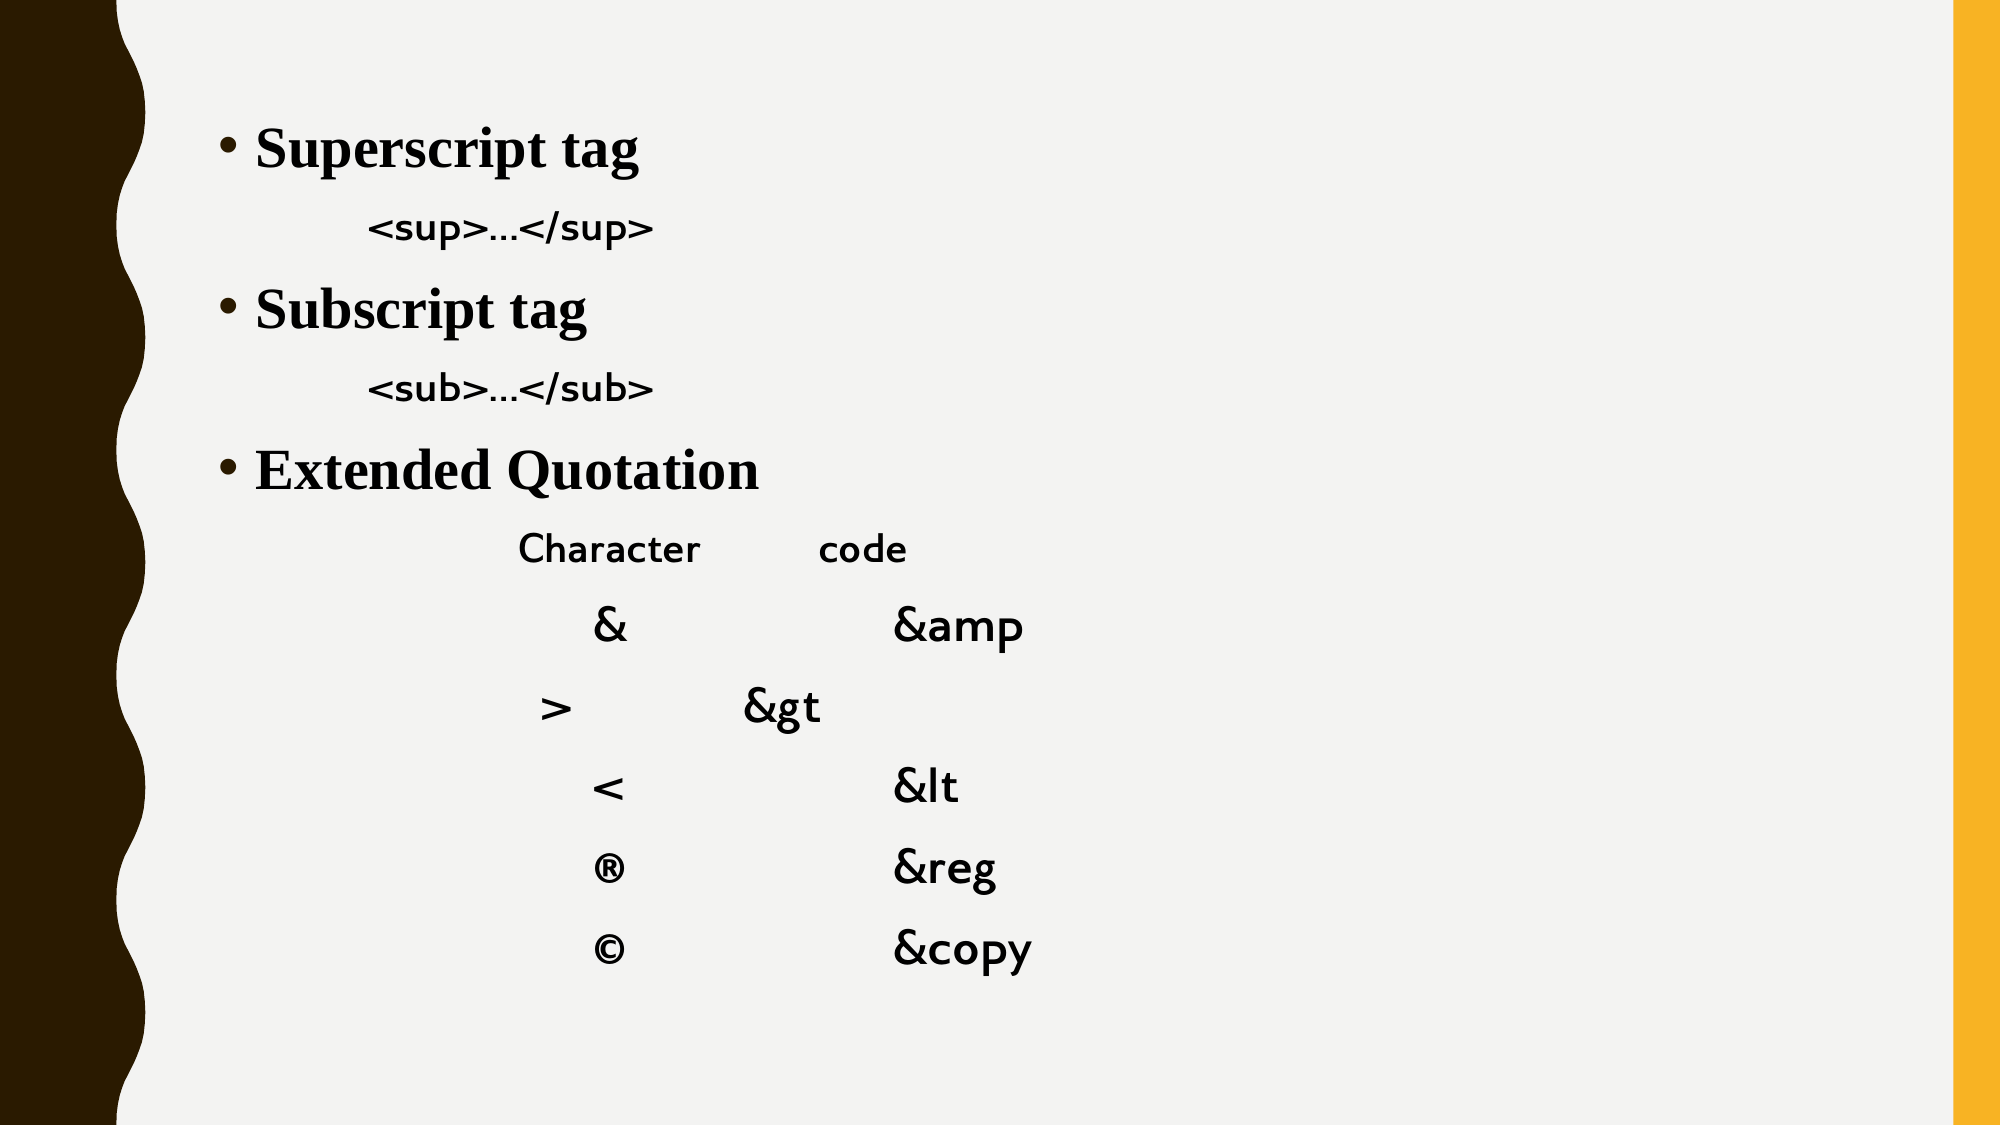

Superscript tag
	<sup>…</sup>
Subscript tag
	<sub>…</sub>
Extended Quotation
		Character	code
	&		&amp
      >		&gt
	<		&lt
	®		&reg
	©		&copy